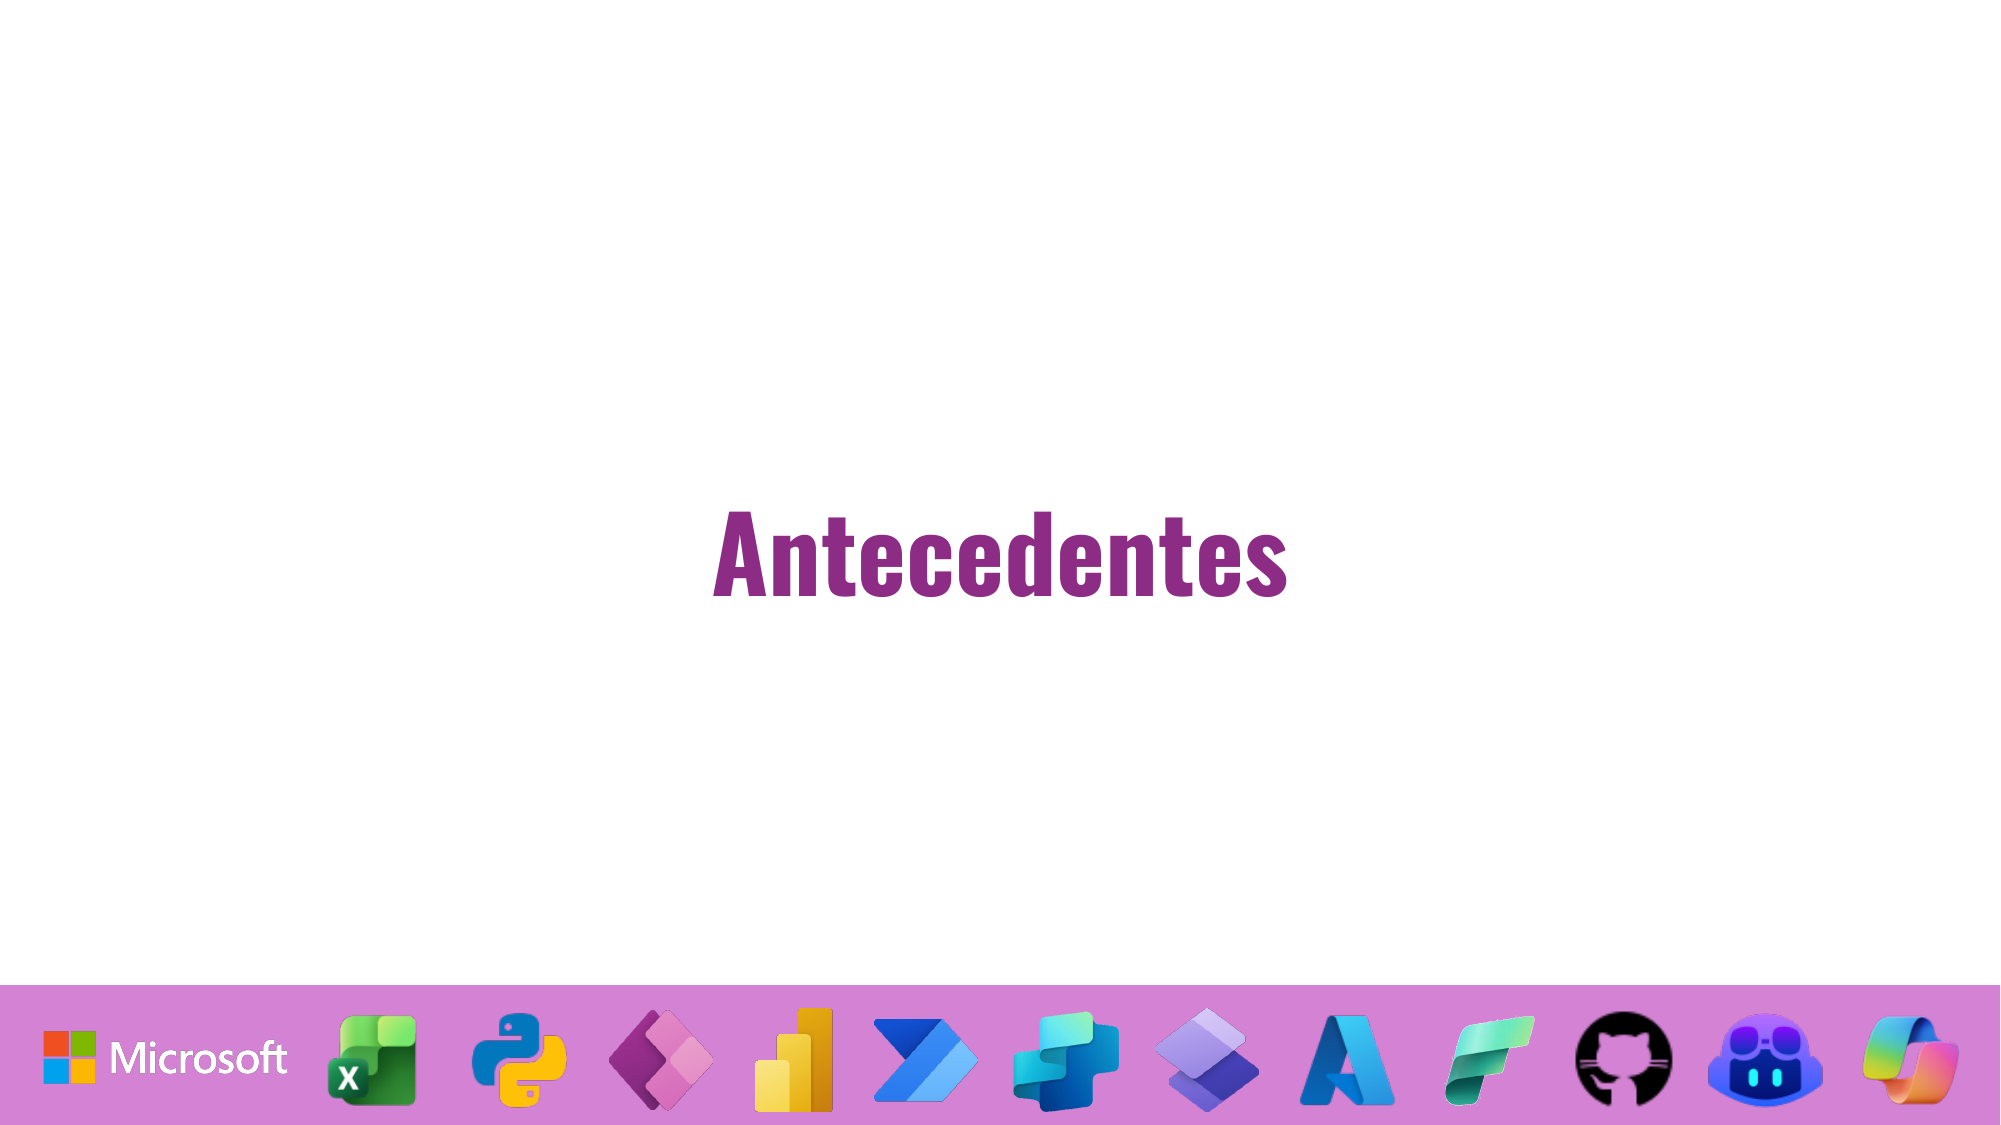

# Antecedentes
PD: el dinero nunca deja de rentar